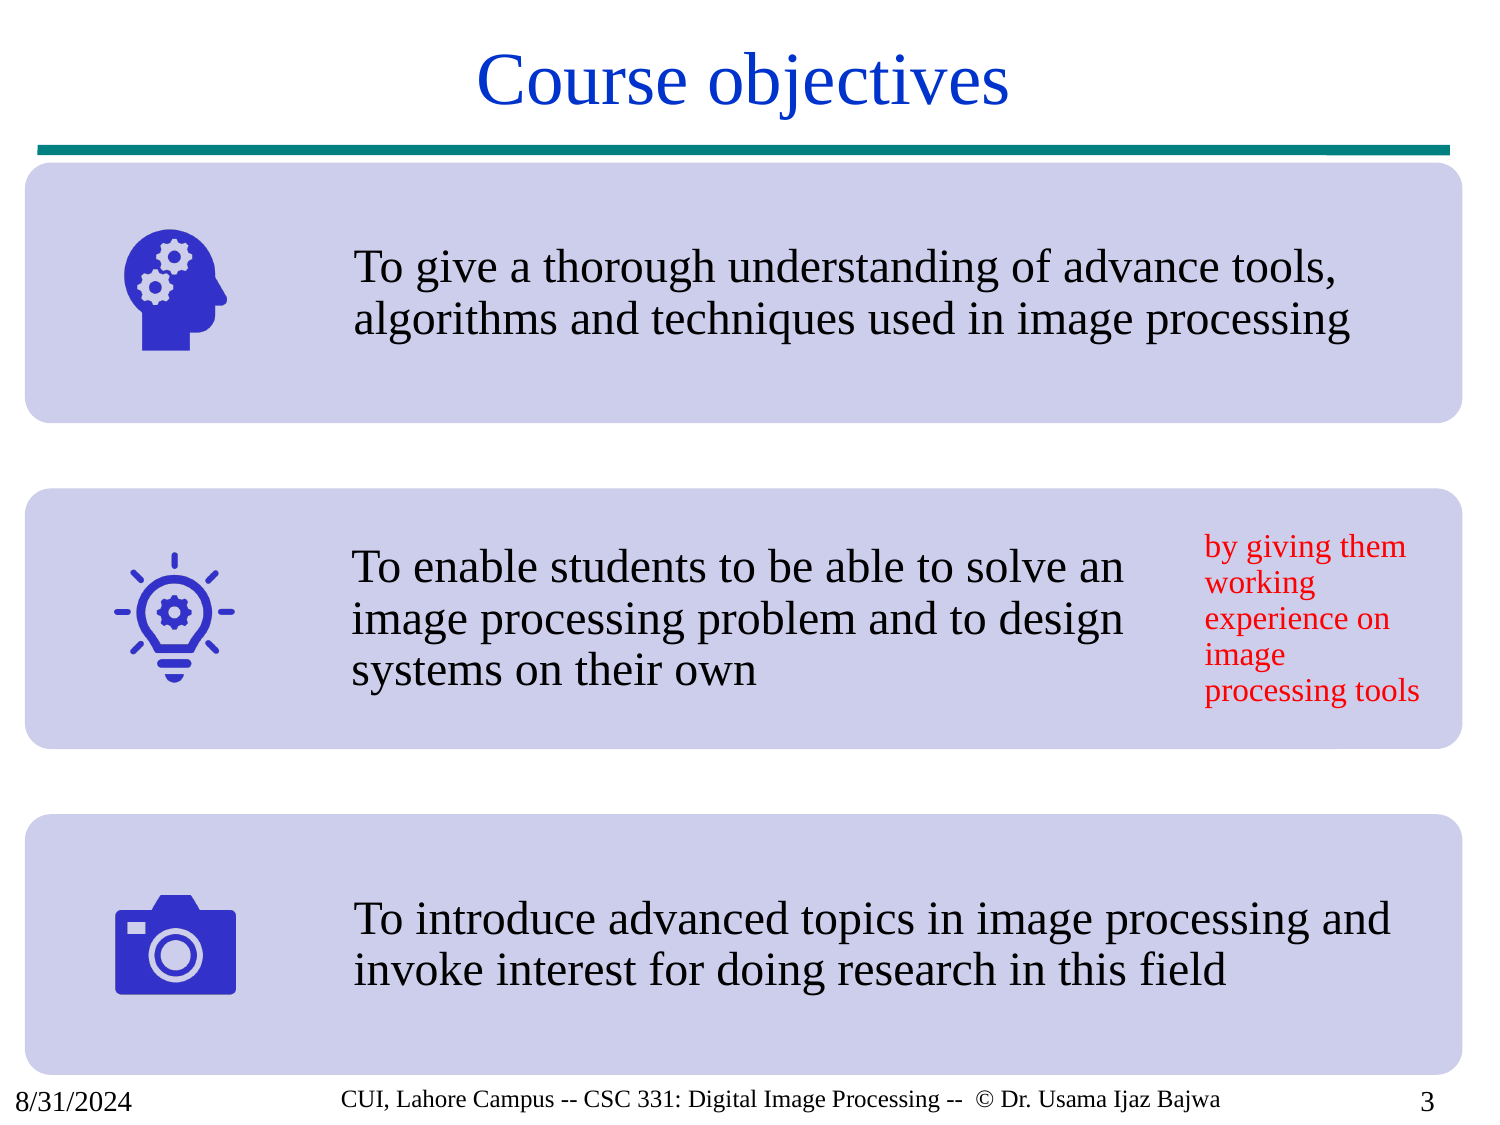

# Course objectives
To give a thorough understanding of advance tools, algorithms and techniques used in image processing
To enable students to be able to solve an image processing problem and to design systems on their own
by giving them working experience on image processing tools
To introduce advanced topics in image processing and invoke interest for doing research in this field
8/31/2024
CUI, Lahore Campus -- CSC 331: Digital Image Processing --  © Dr. Usama Ijaz Bajwa
3